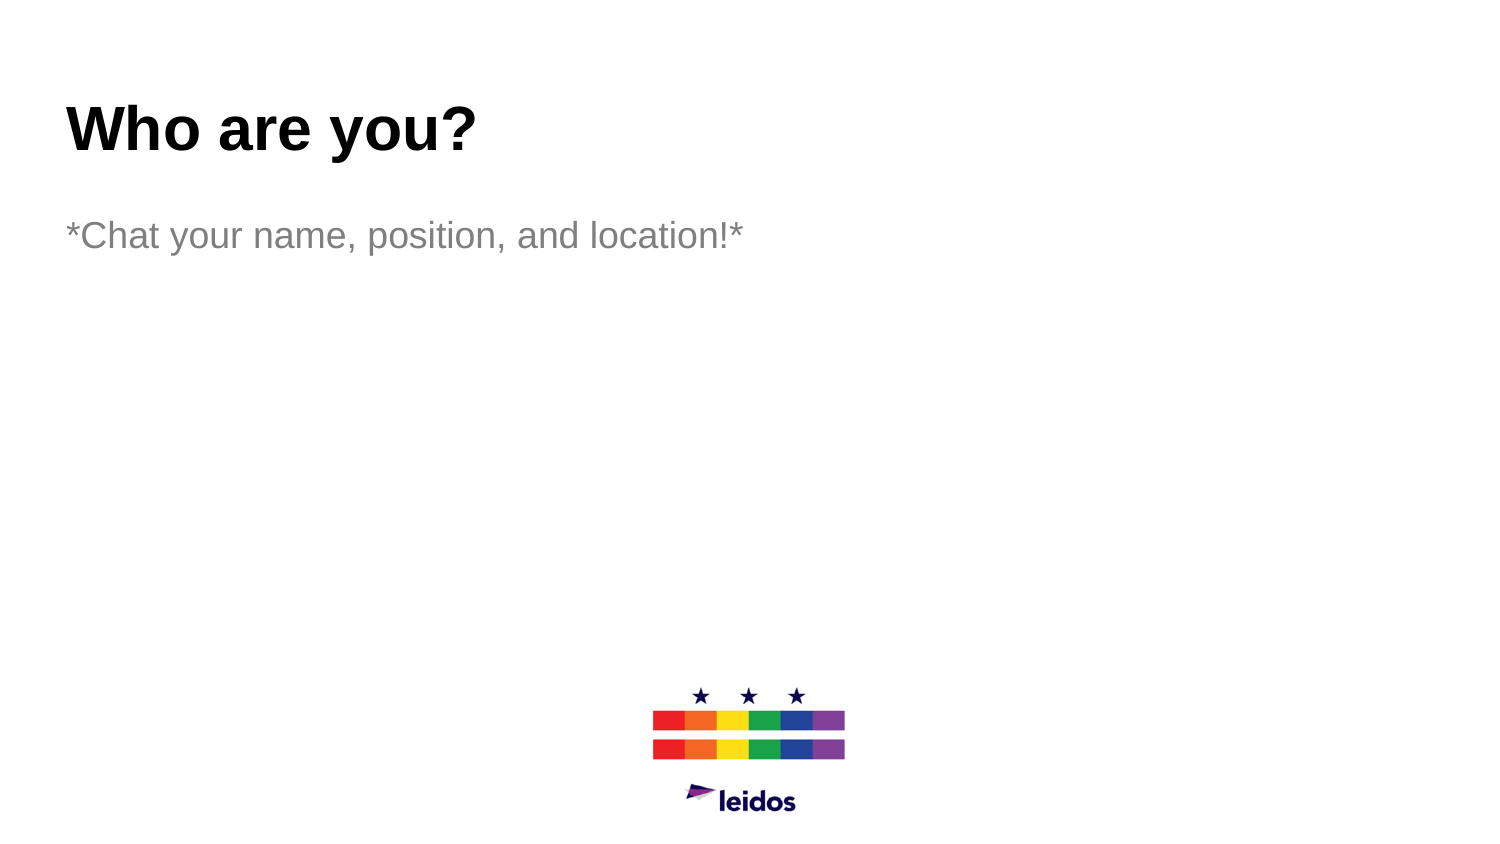

# Who are you?
*Chat your name, position, and location!*